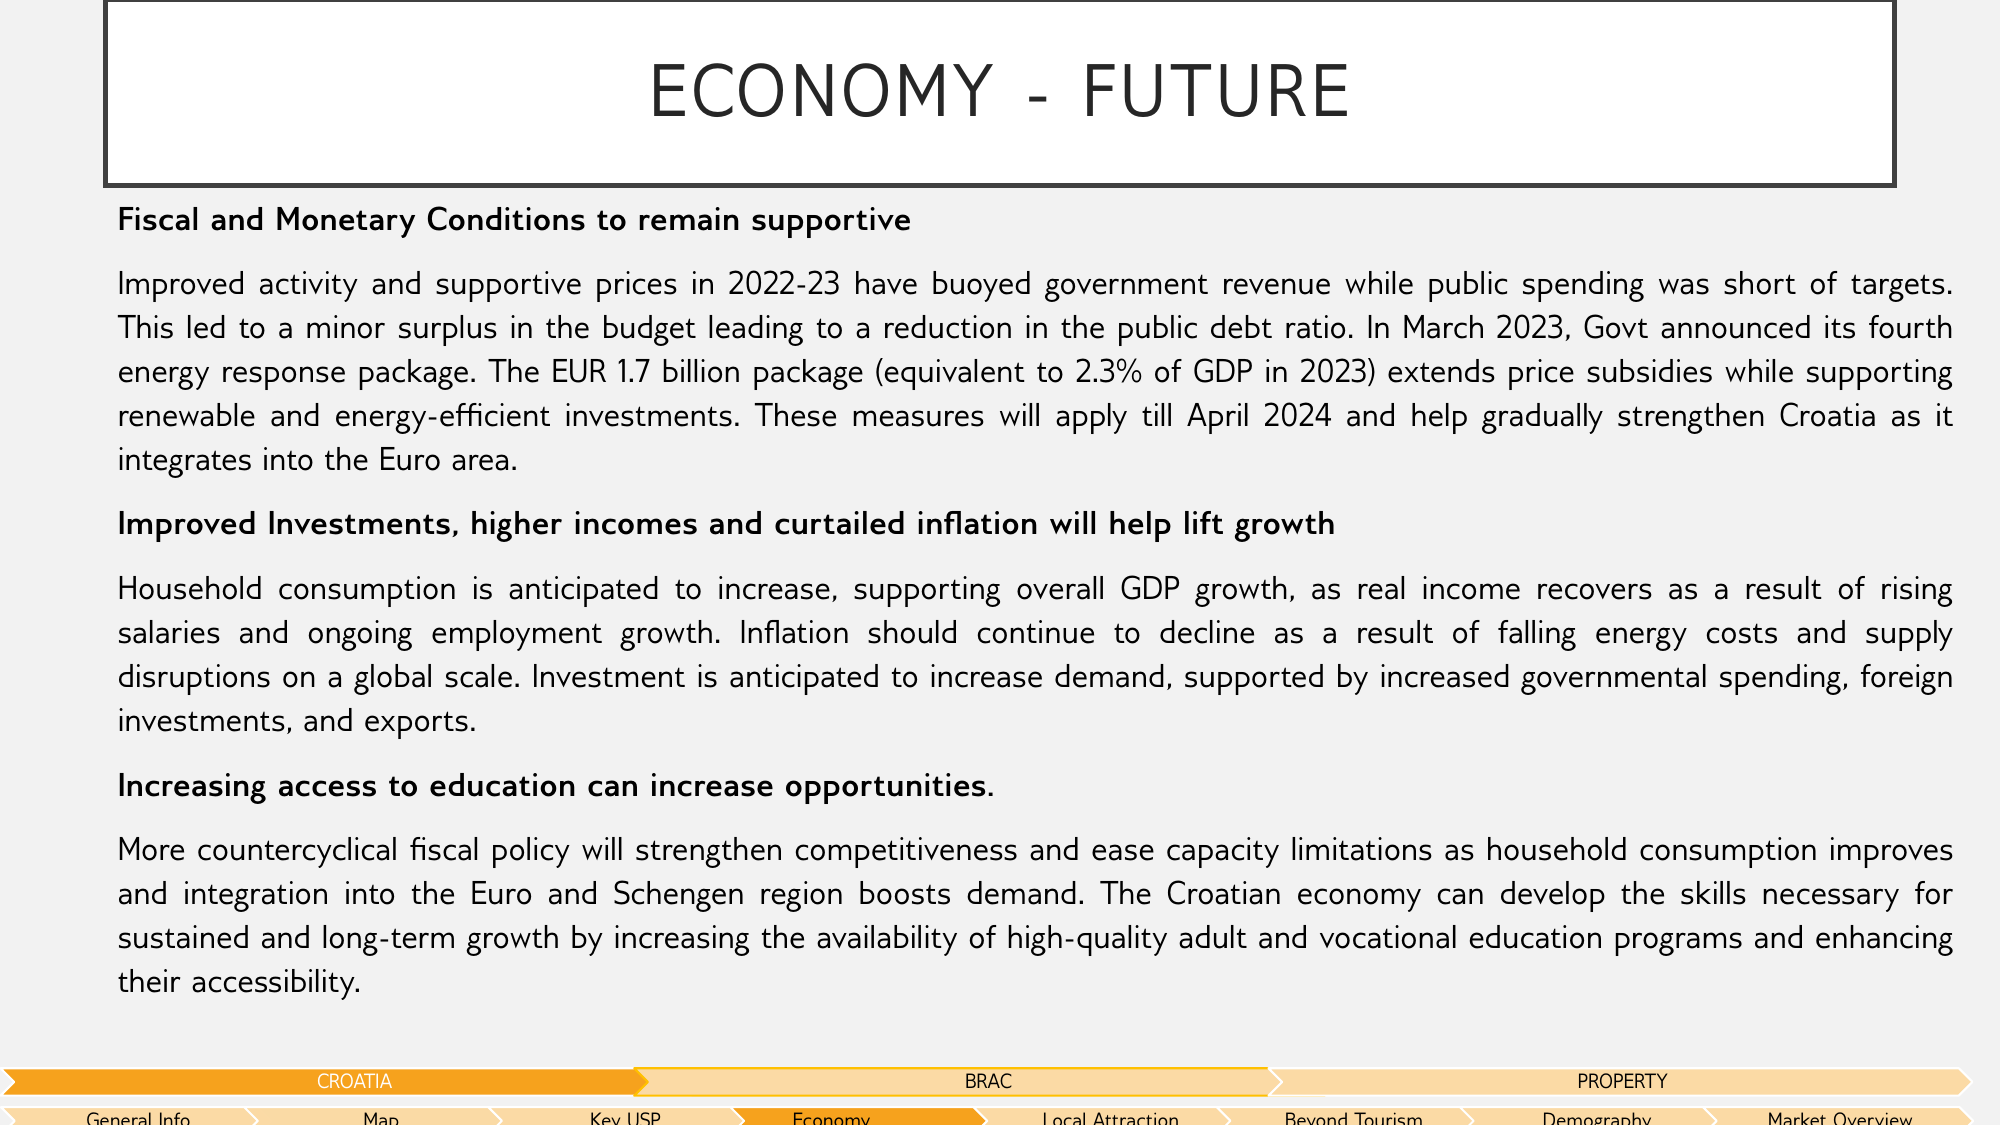

# Economy - Future
Fiscal and Monetary Conditions to remain supportive
Improved activity and supportive prices in 2022-23 have buoyed government revenue while public spending was short of targets. This led to a minor surplus in the budget leading to a reduction in the public debt ratio. In March 2023, Govt announced its fourth energy response package. The EUR 1.7 billion package (equivalent to 2.3% of GDP in 2023) extends price subsidies while supporting renewable and energy-efficient investments. These measures will apply till April 2024 and help gradually strengthen Croatia as it integrates into the Euro area.
Improved Investments, higher incomes and curtailed inflation will help lift growth
Household consumption is anticipated to increase, supporting overall GDP growth, as real income recovers as a result of rising salaries and ongoing employment growth. Inflation should continue to decline as a result of falling energy costs and supply disruptions on a global scale. Investment is anticipated to increase demand, supported by increased governmental spending, foreign investments, and exports.
Increasing access to education can increase opportunities.
More countercyclical fiscal policy will strengthen competitiveness and ease capacity limitations as household consumption improves and integration into the Euro and Schengen region boosts demand. The Croatian economy can develop the skills necessary for sustained and long-term growth by increasing the availability of high-quality adult and vocational education programs and enhancing their accessibility.

CROATIA
BRAC
PROPERTY
General Info
Map
Key USP
Economy
Local Attraction
Beyond Tourism
Demography
Market Overview